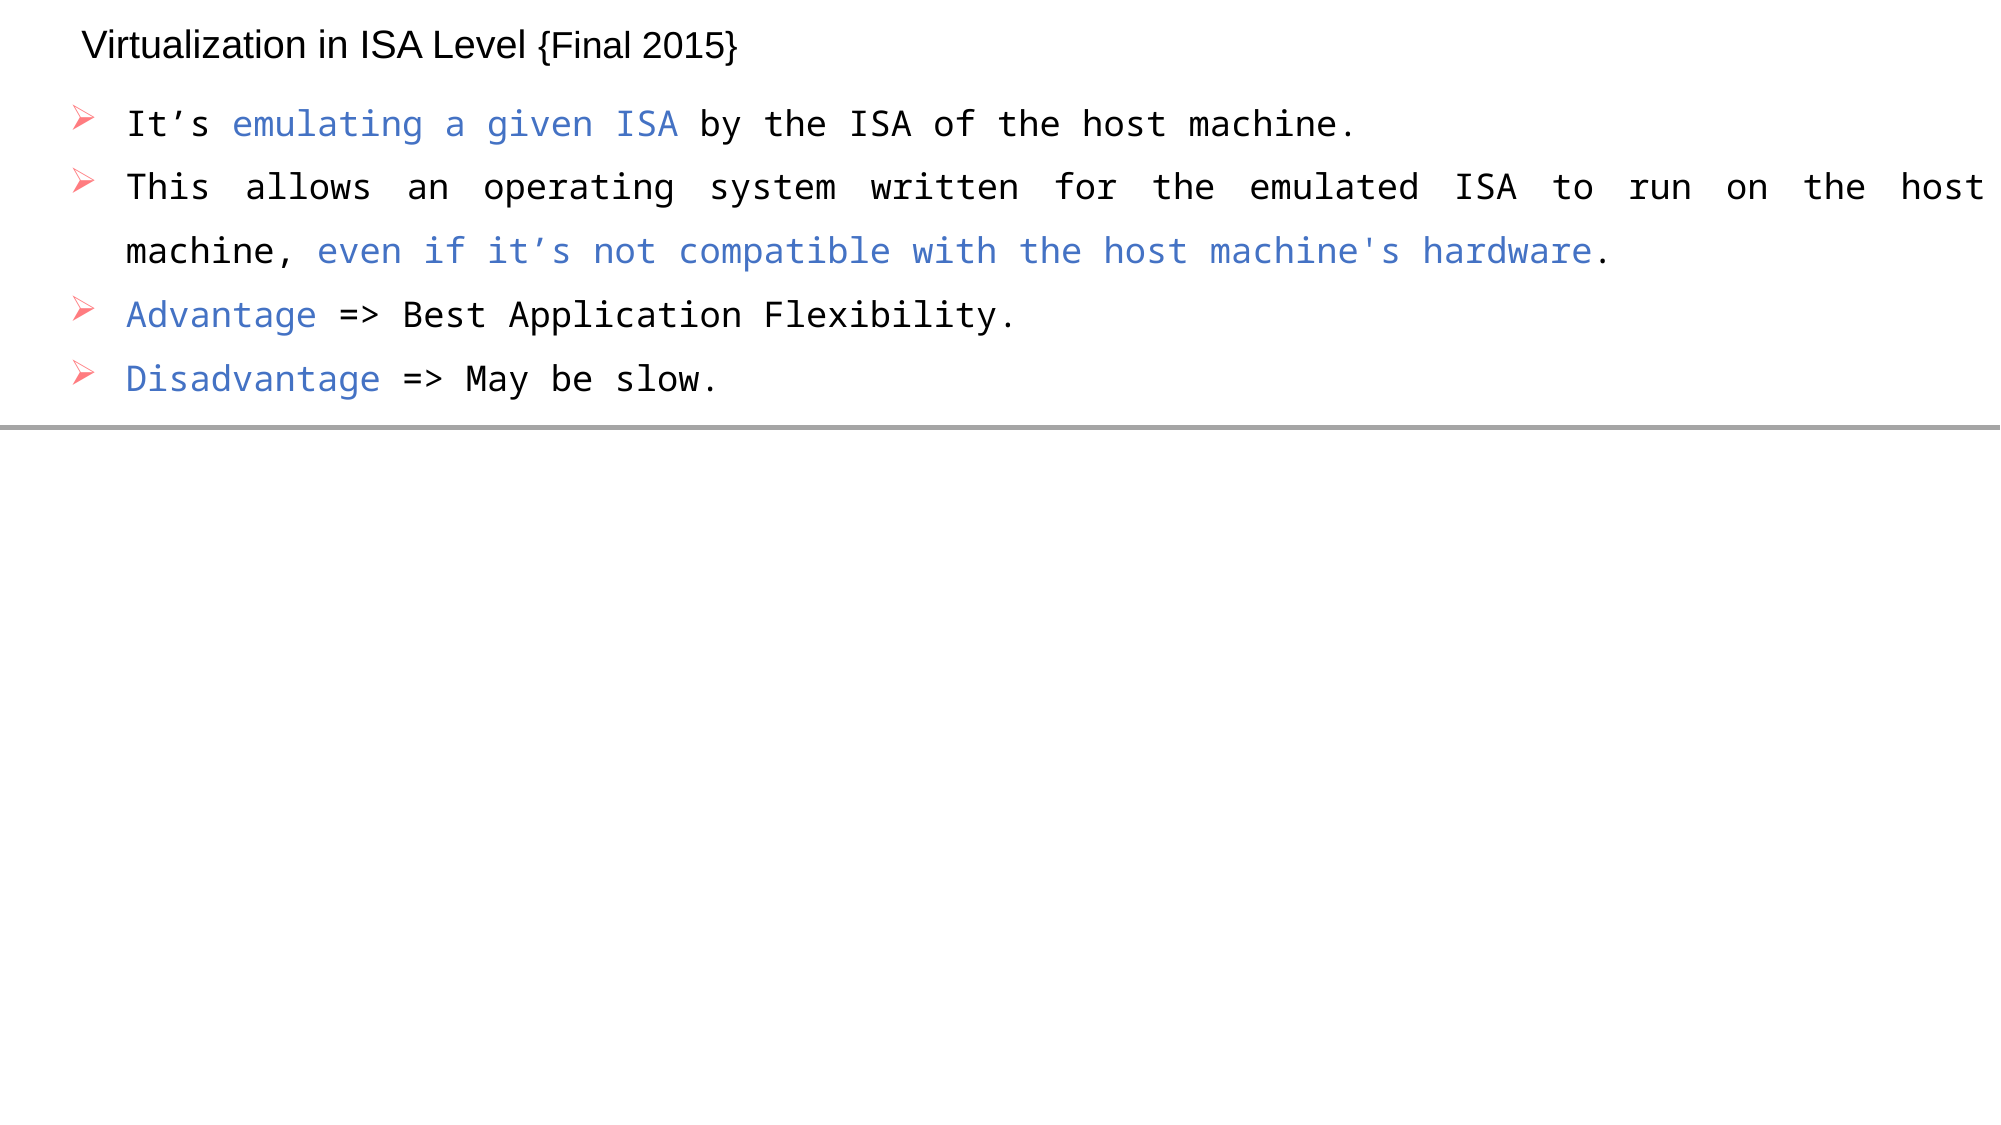

Virtualization in ISA Level {Final 2015}
It’s emulating a given ISA by the ISA of the host machine.
This allows an operating system written for the emulated ISA to run on the host machine, even if it’s not compatible with the host machine's hardware.
Advantage => Best Application Flexibility.
Disadvantage => May be slow.